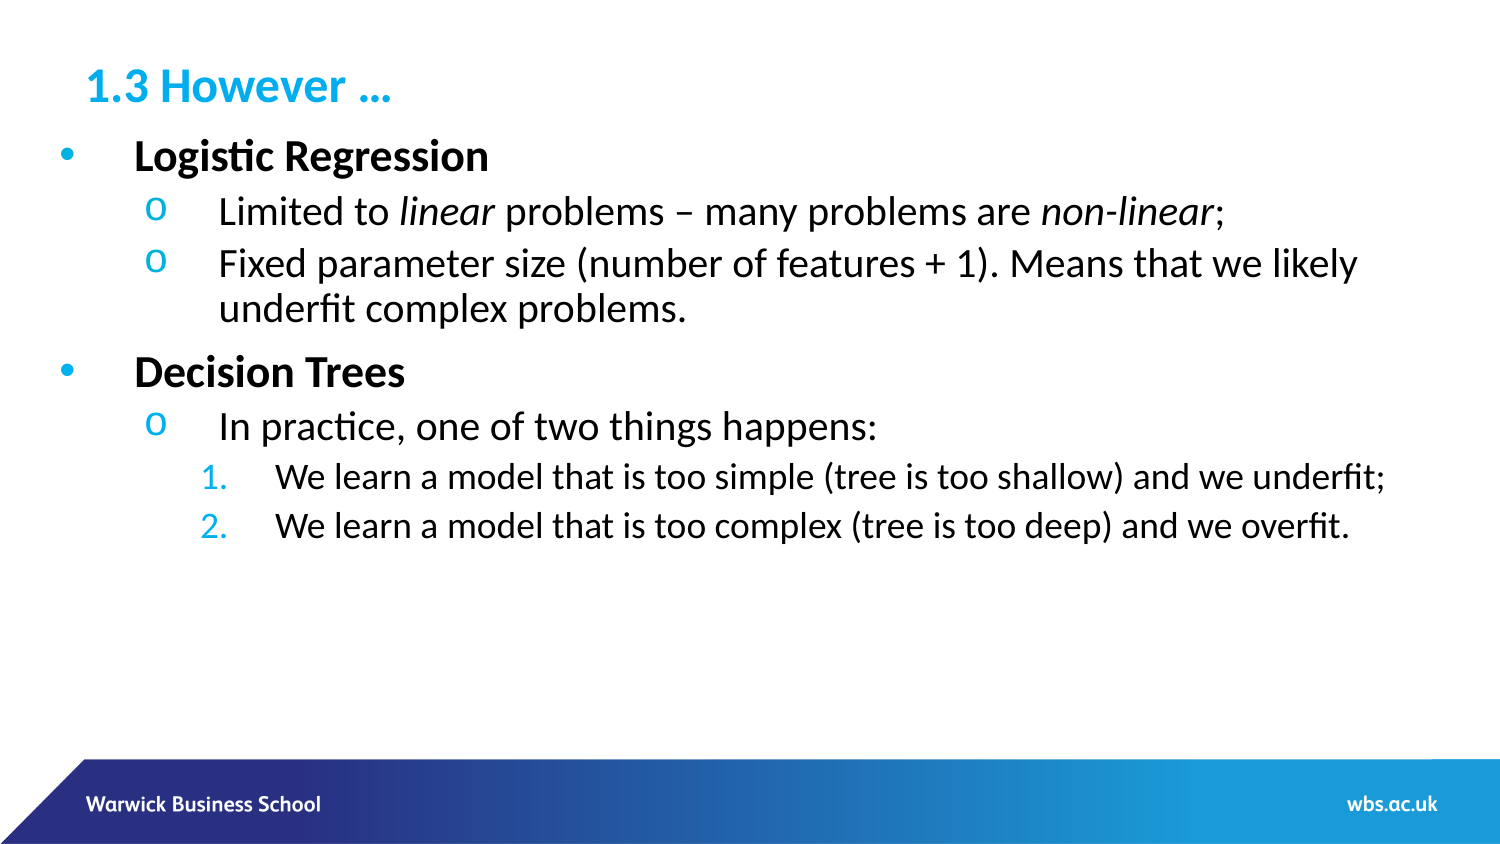

1.3 However …

Logistic Regression
Limited to linear problems – many problems are non-linear;
Fixed parameter size (number of features + 1). Means that we likely underfit complex problems.
Decision Trees
In practice, one of two things happens:
We learn a model that is too simple (tree is too shallow) and we underfit;
We learn a model that is too complex (tree is too deep) and we overfit.